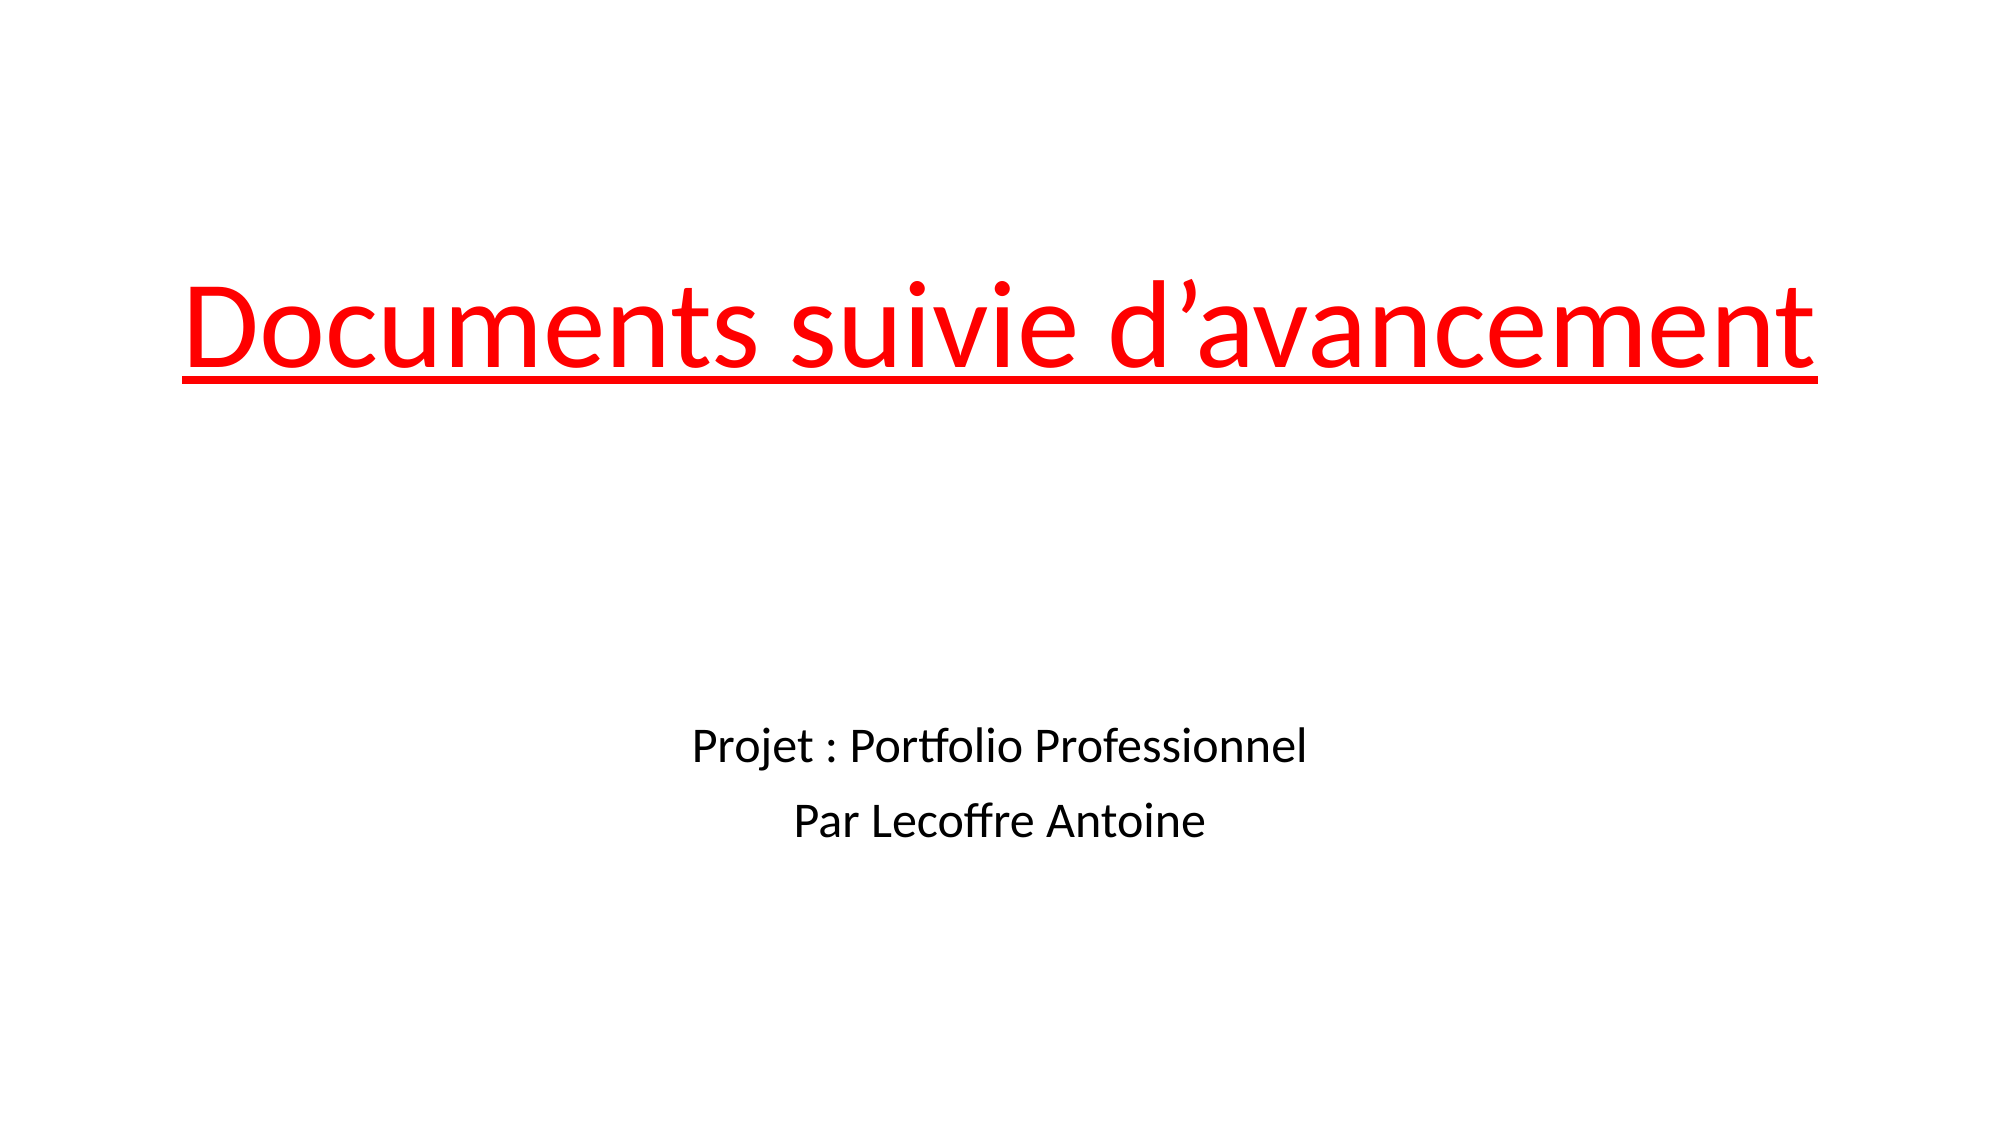

# Documents suivie d’avancement
Projet : Portfolio Professionnel
Par Lecoffre Antoine